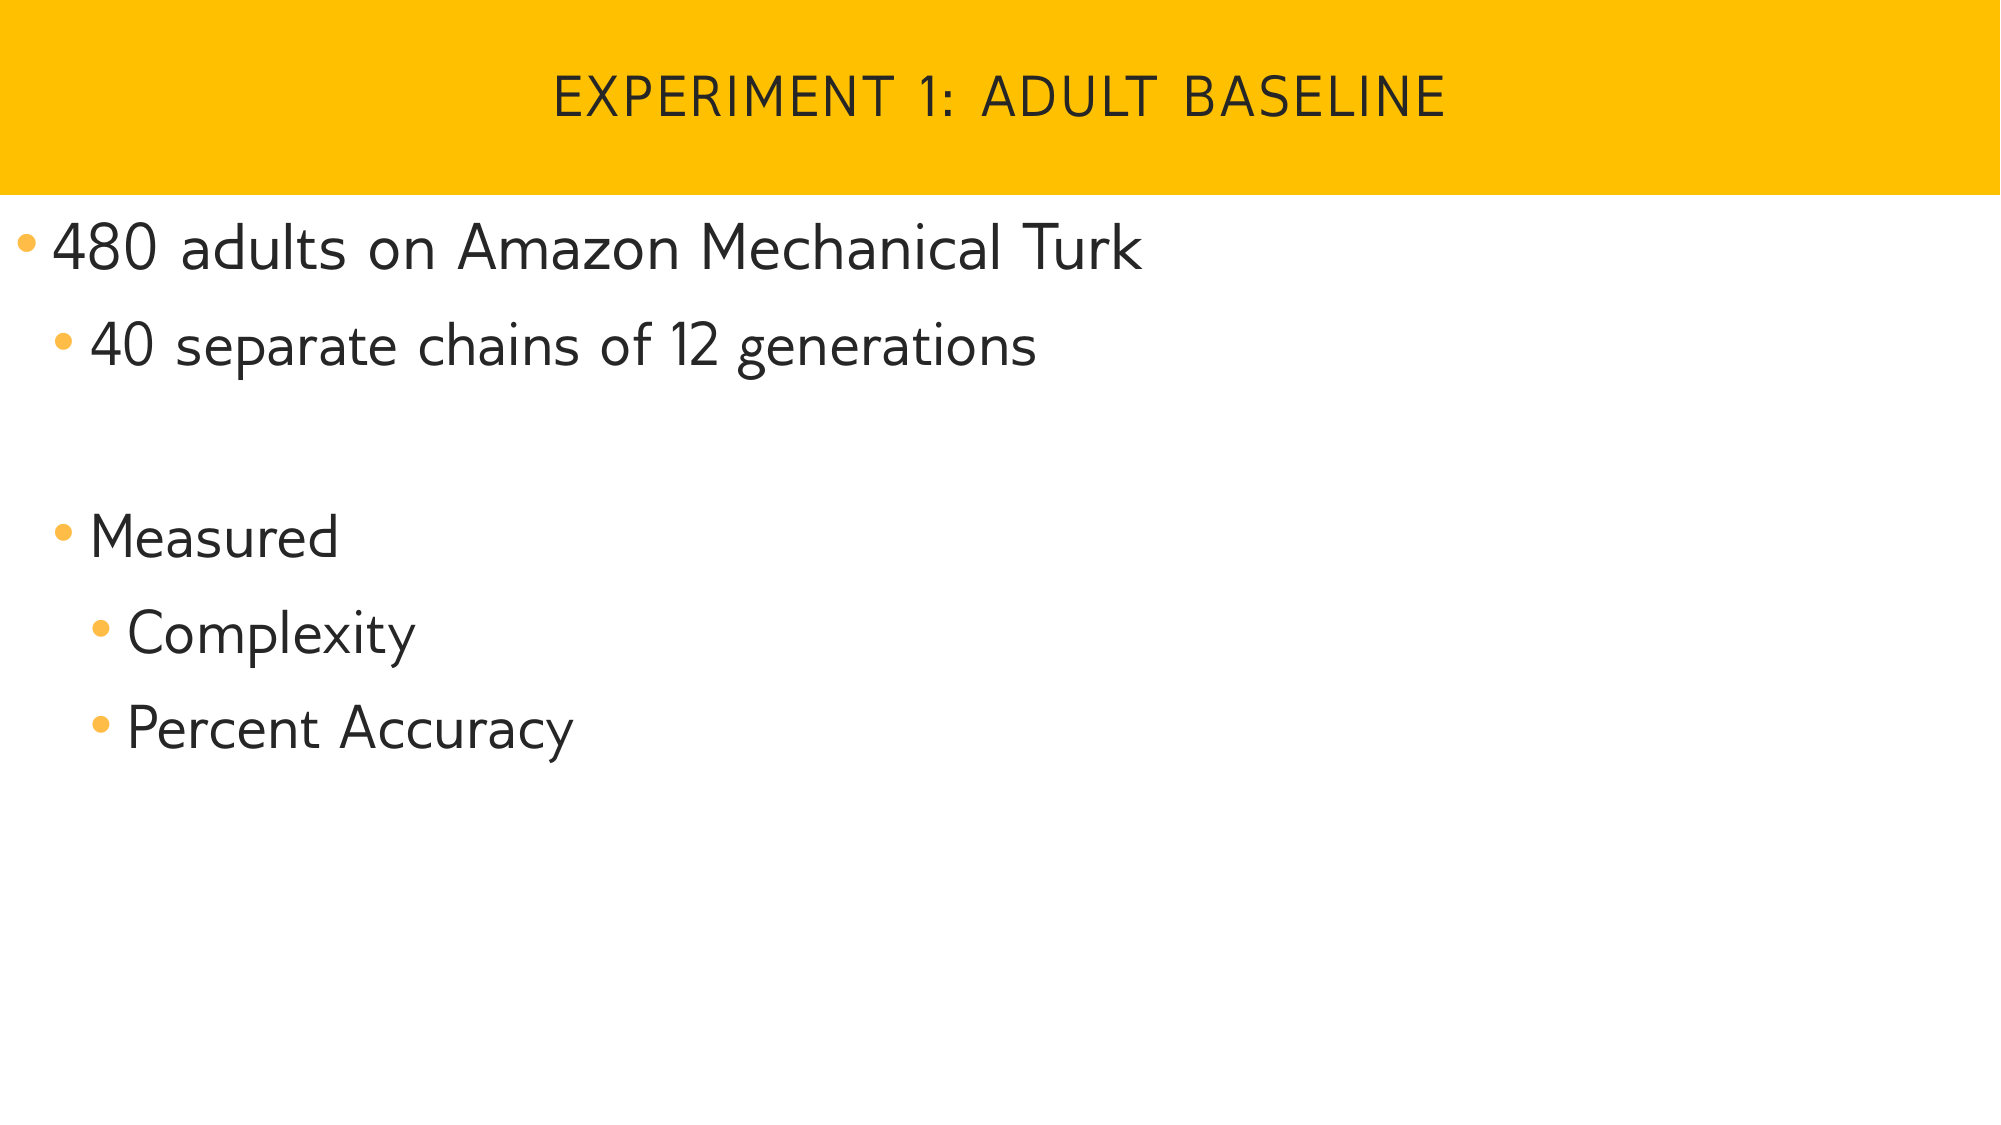

# Experiment 1: adult baseline
480 adults on Amazon Mechanical Turk
40 separate chains of 12 generations

Measured
Complexity
Percent Accuracy